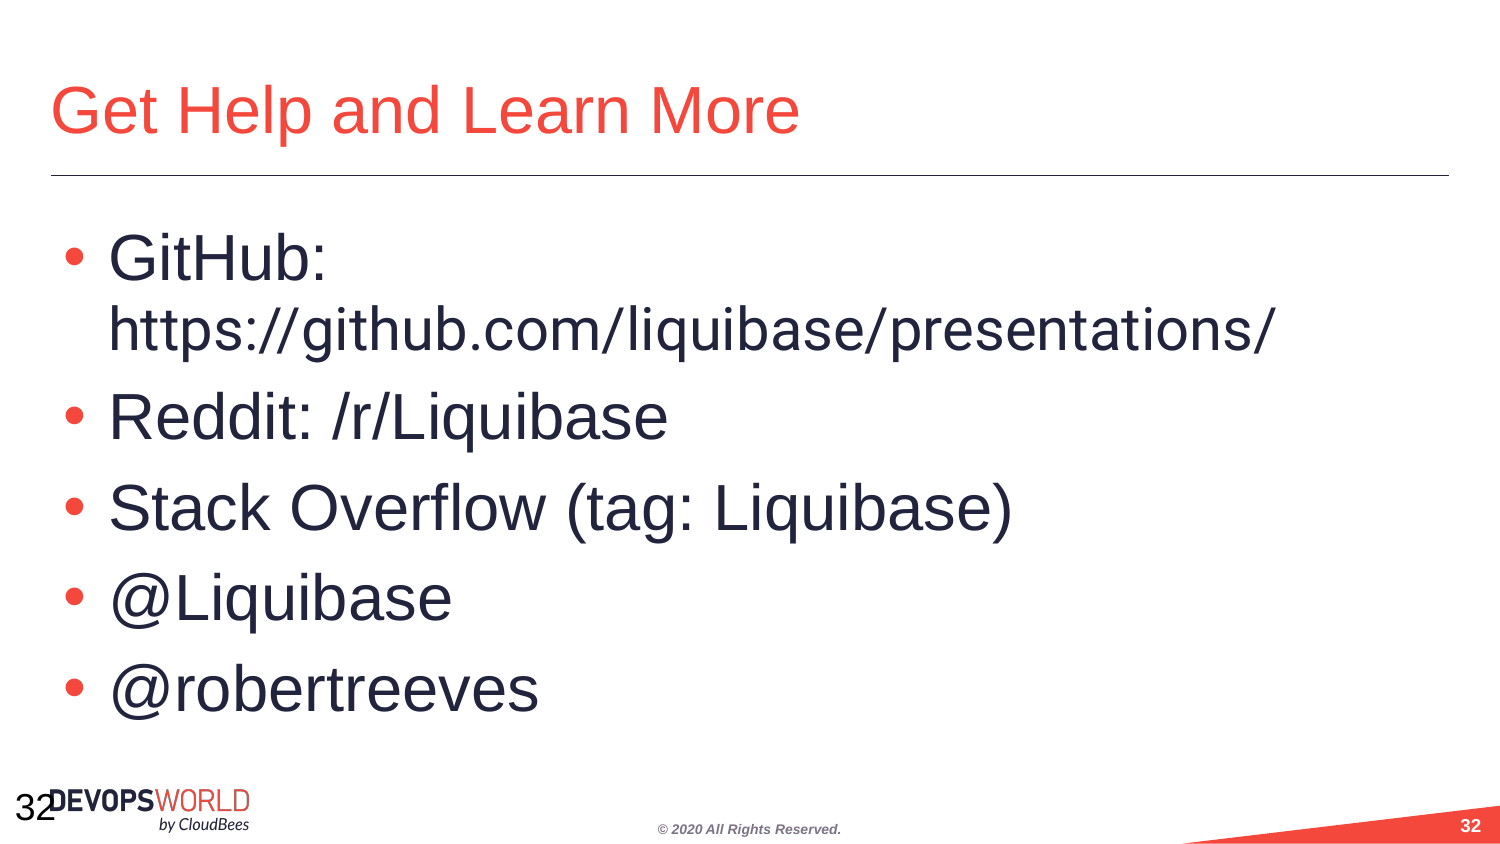

# Get Help and Learn More
GitHub: 	https://github.com/liquibase/presentations/
Reddit: /r/Liquibase
Stack Overflow (tag: Liquibase)
@Liquibase
@robertreeves
32